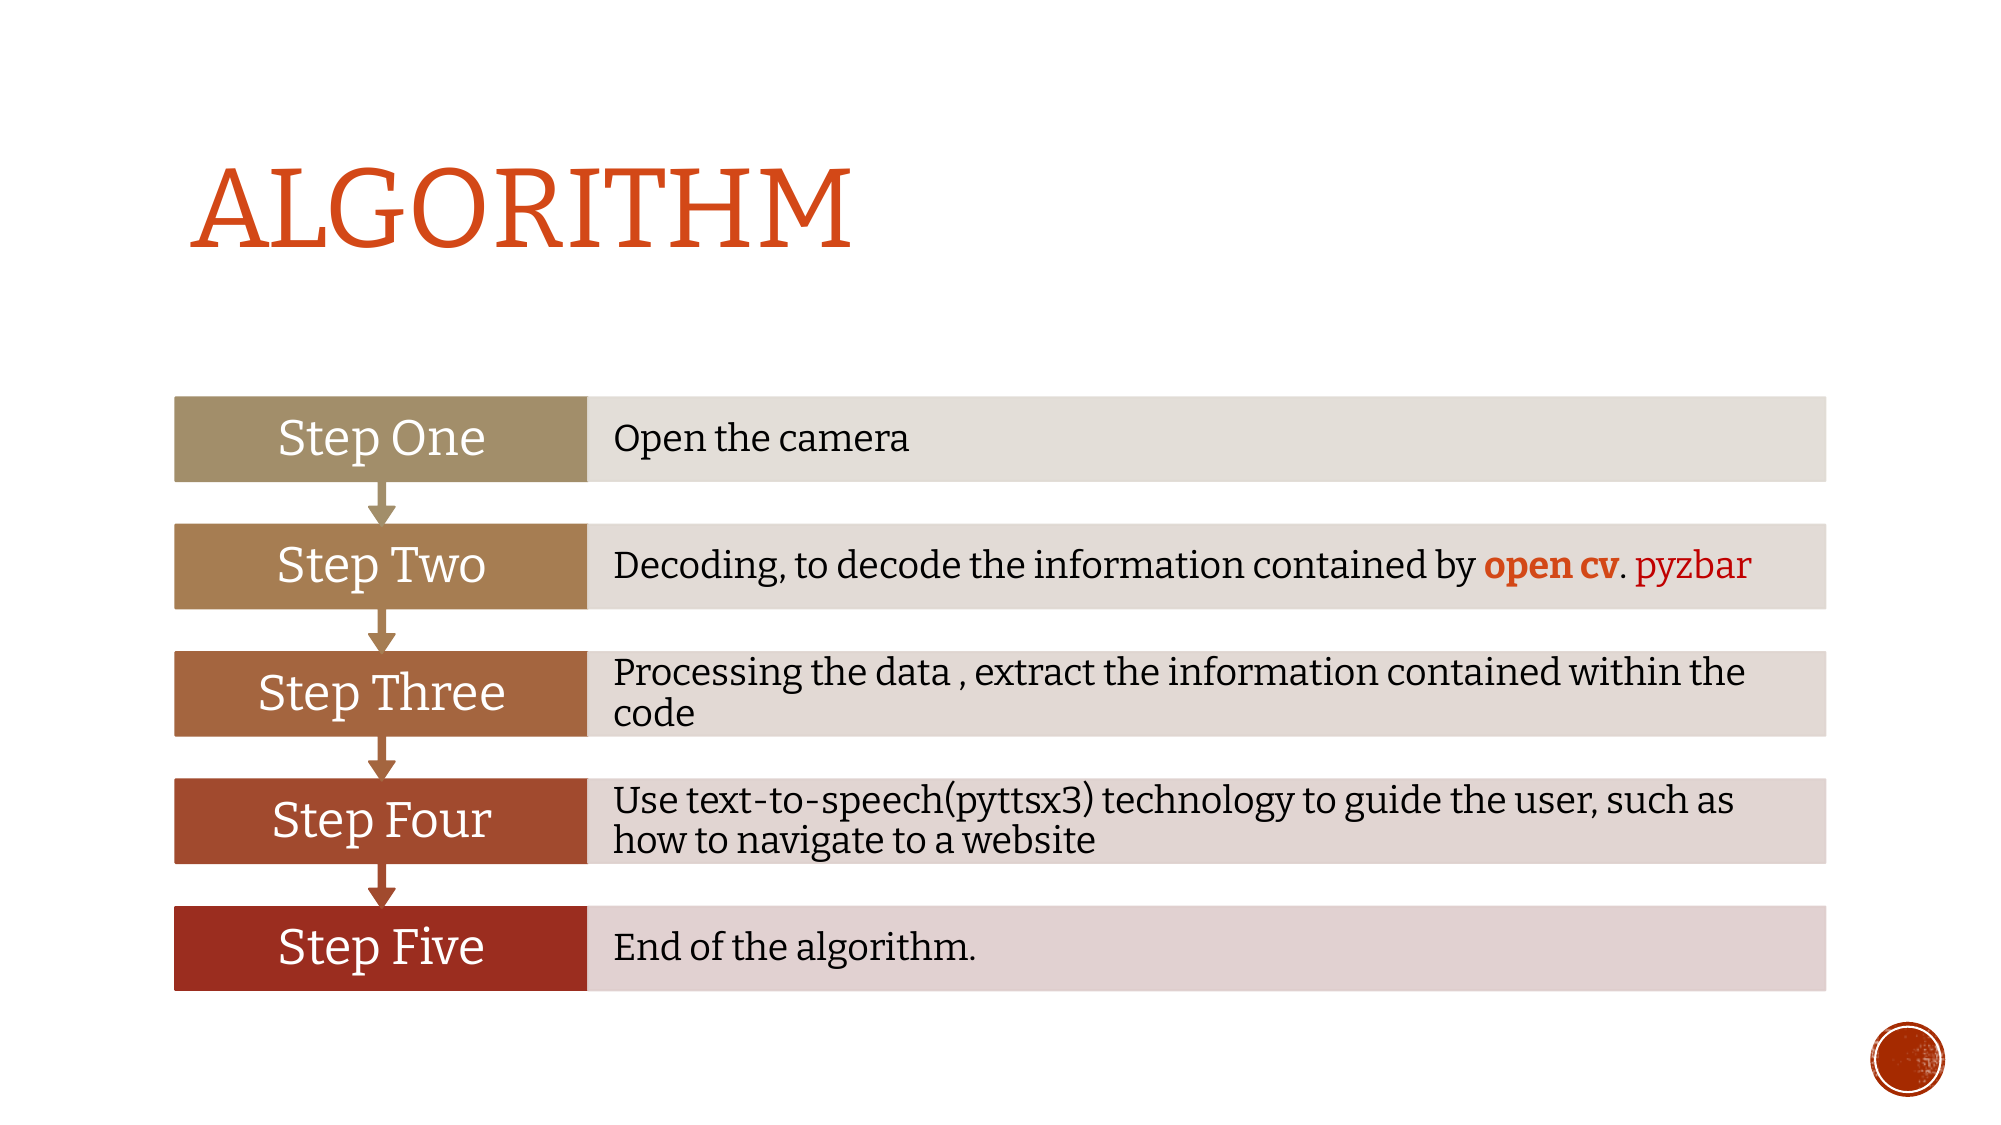

# Algorithm
Step Five
End of the algorithm.
Step Four
Use text-to-speech(pyttsx3) technology to guide the user, such as how to navigate to a website
Step Three
Processing the data , extract the information contained within the code
Step Two
Decoding, to decode the information contained by open cv. pyzbar
Step One
Open the camera